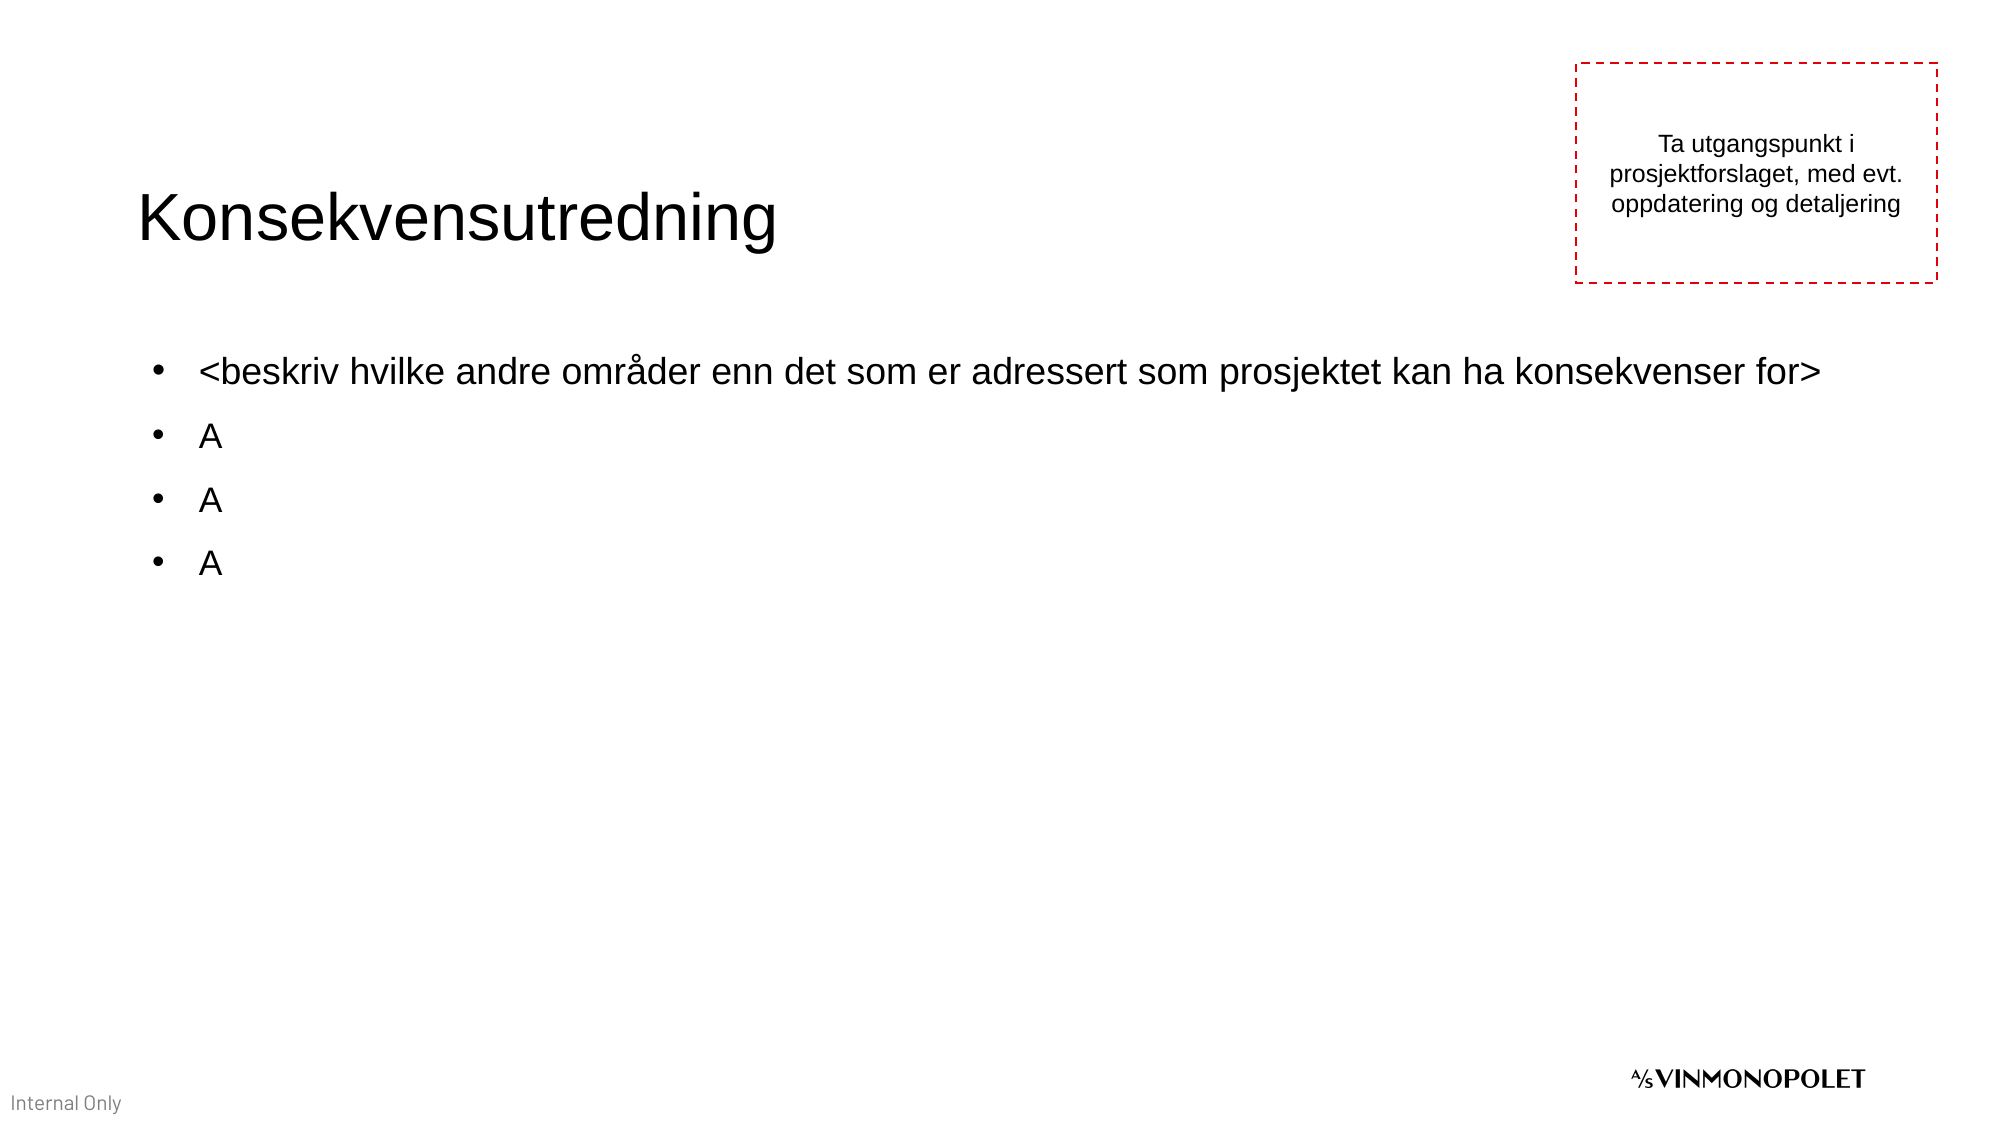

Ta utgangspunkt i prosjektforslaget, med evt. oppdatering og detaljering
# Konsekvensutredning
<beskriv hvilke andre områder enn det som er adressert som prosjektet kan ha konsekvenser for>
A
A
A